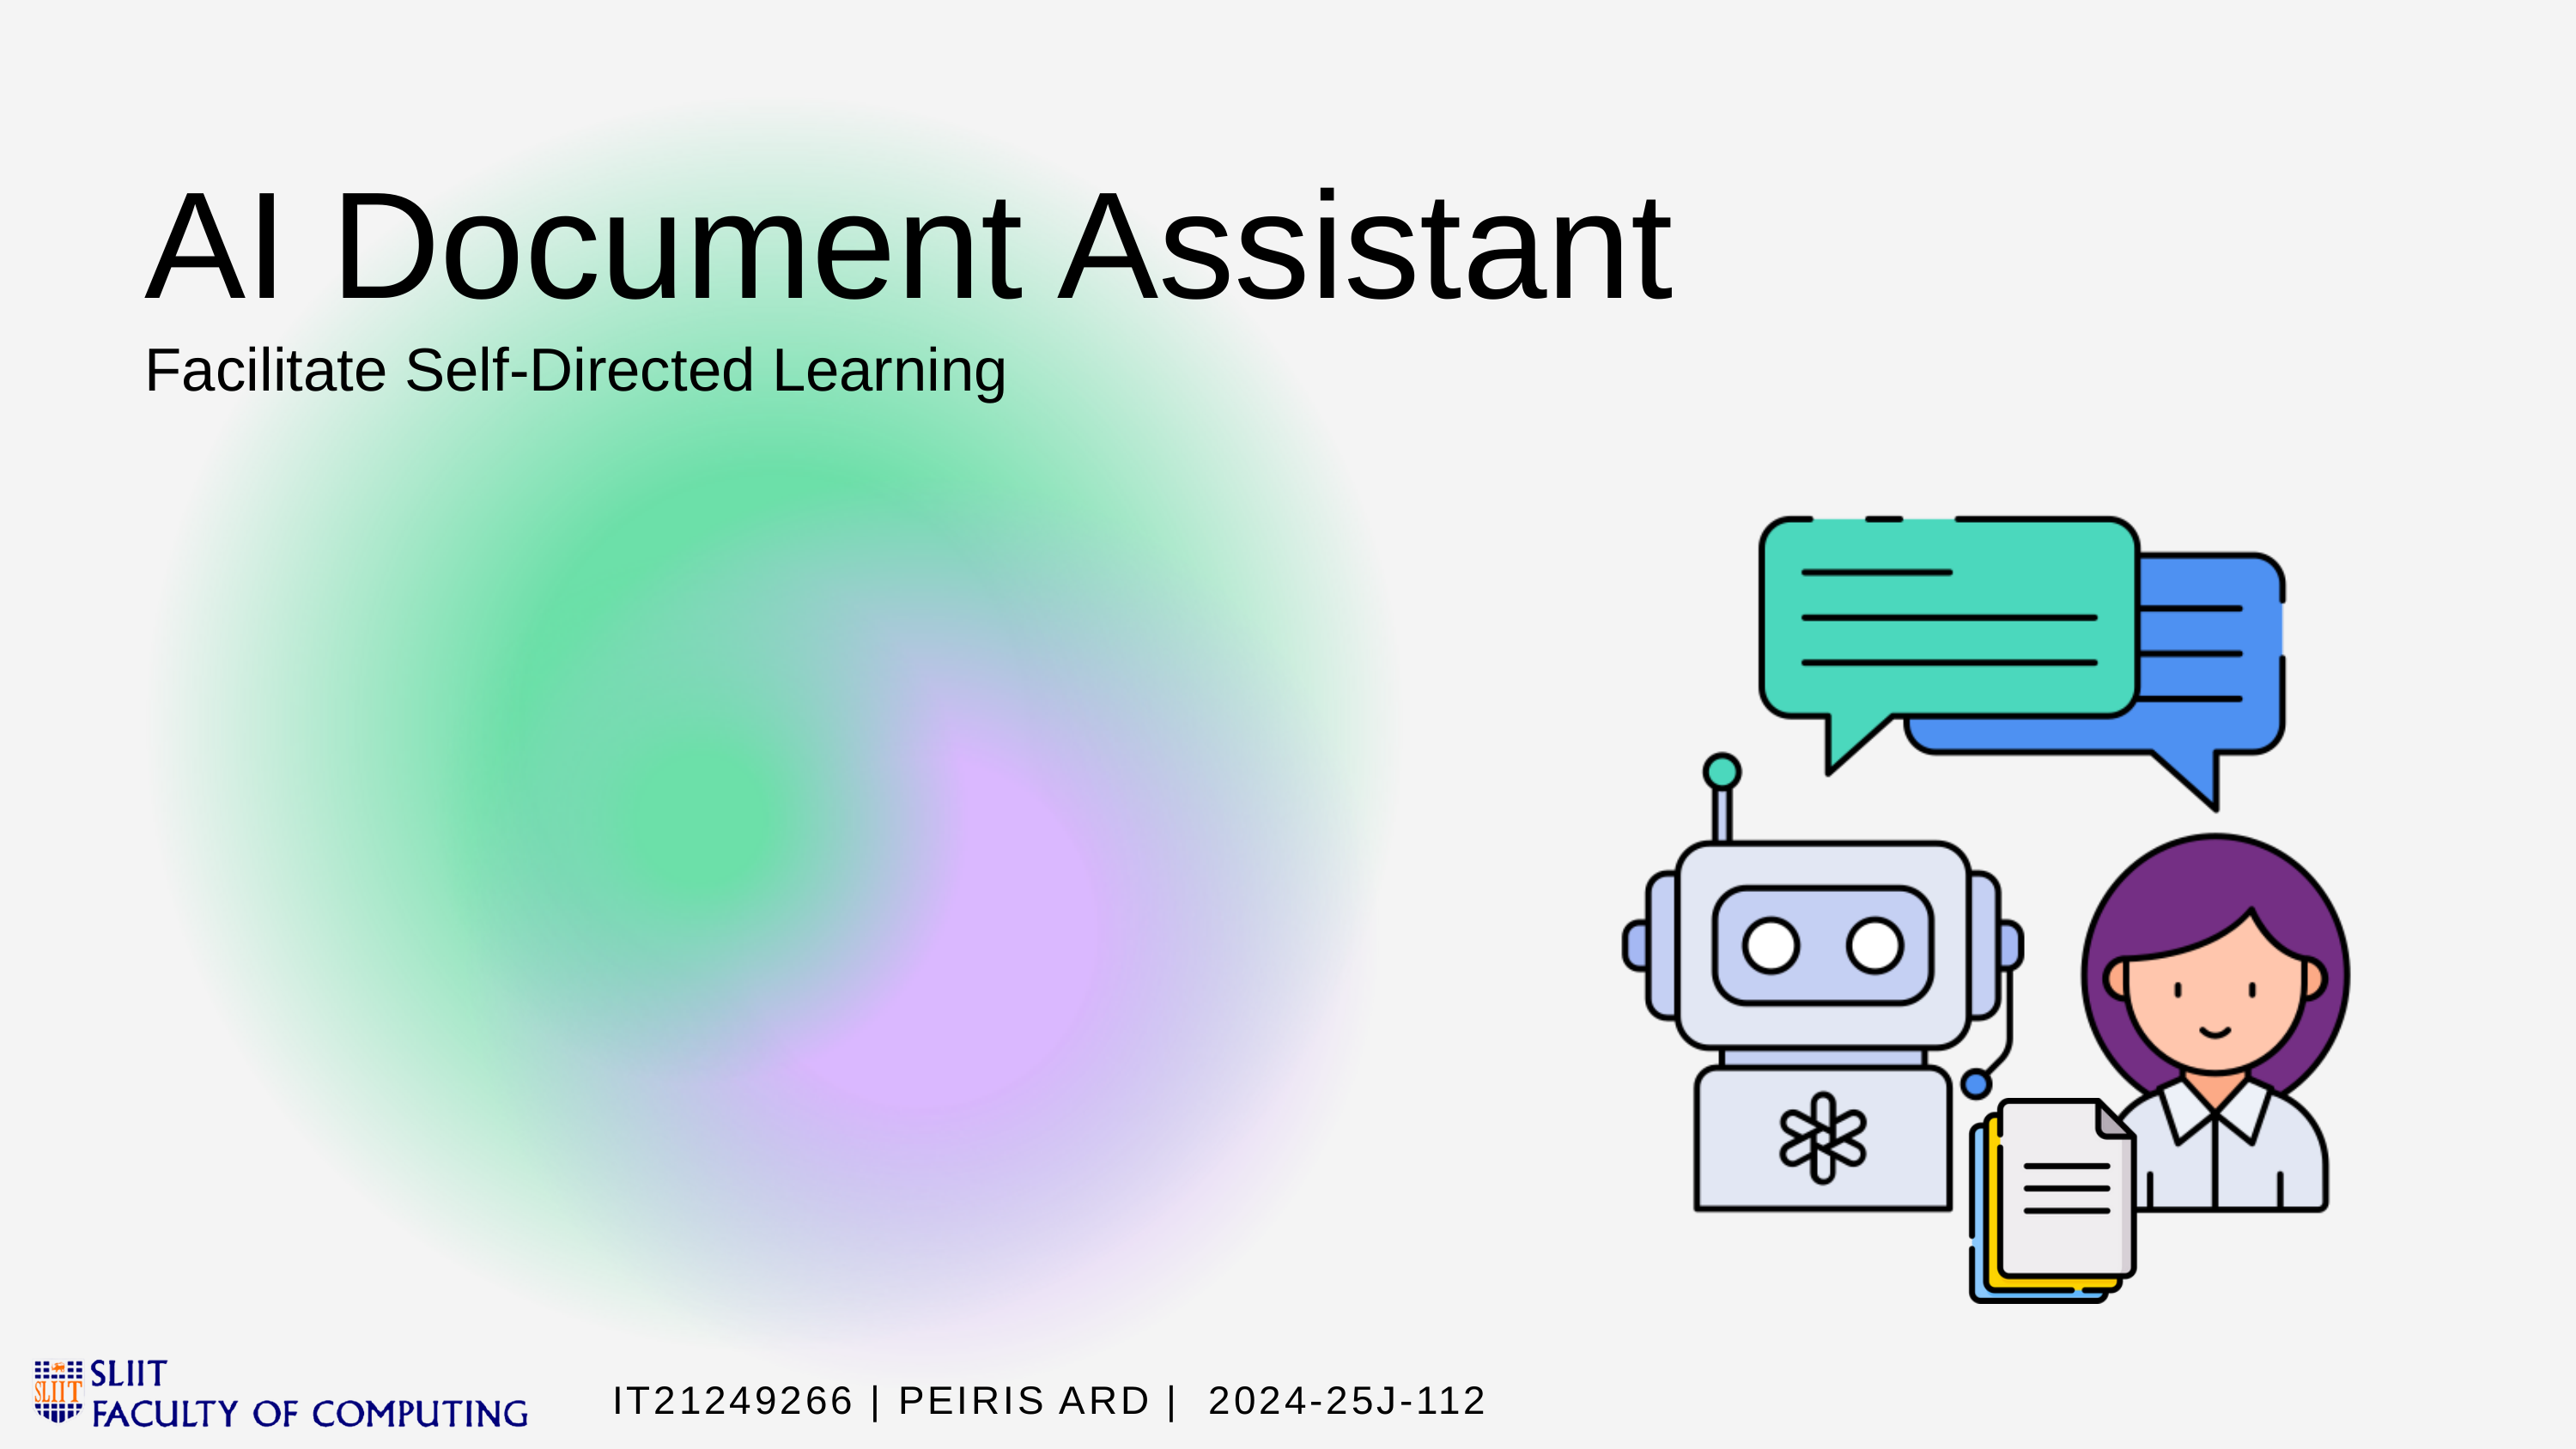

AI Document Assistant
Facilitate Self-Directed Learning

IT21249266 | PEIRIS ARD |  2024-25J-112